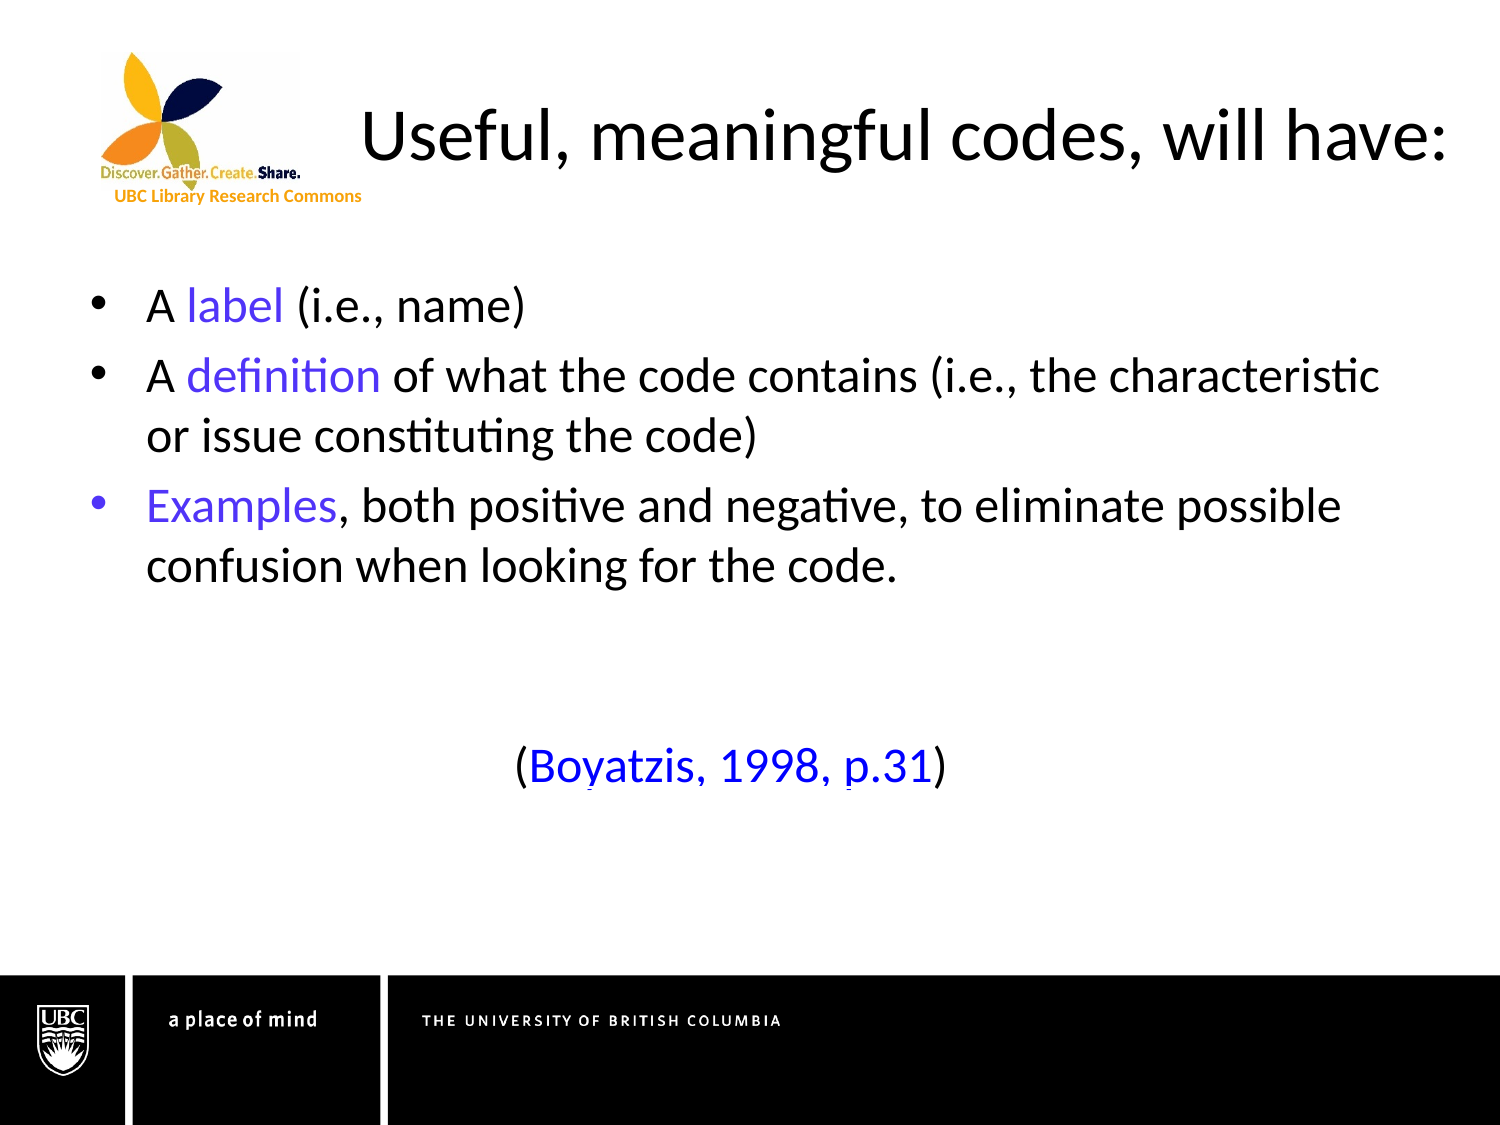

Useful, meaningful codes, will have:
A label (i.e., name)
A definition of what the code contains (i.e., the characteristic or issue constituting the code)
Examples, both positive and negative, to eliminate possible confusion when looking for the code.

										           (Boyatzis, 1998, p.31)